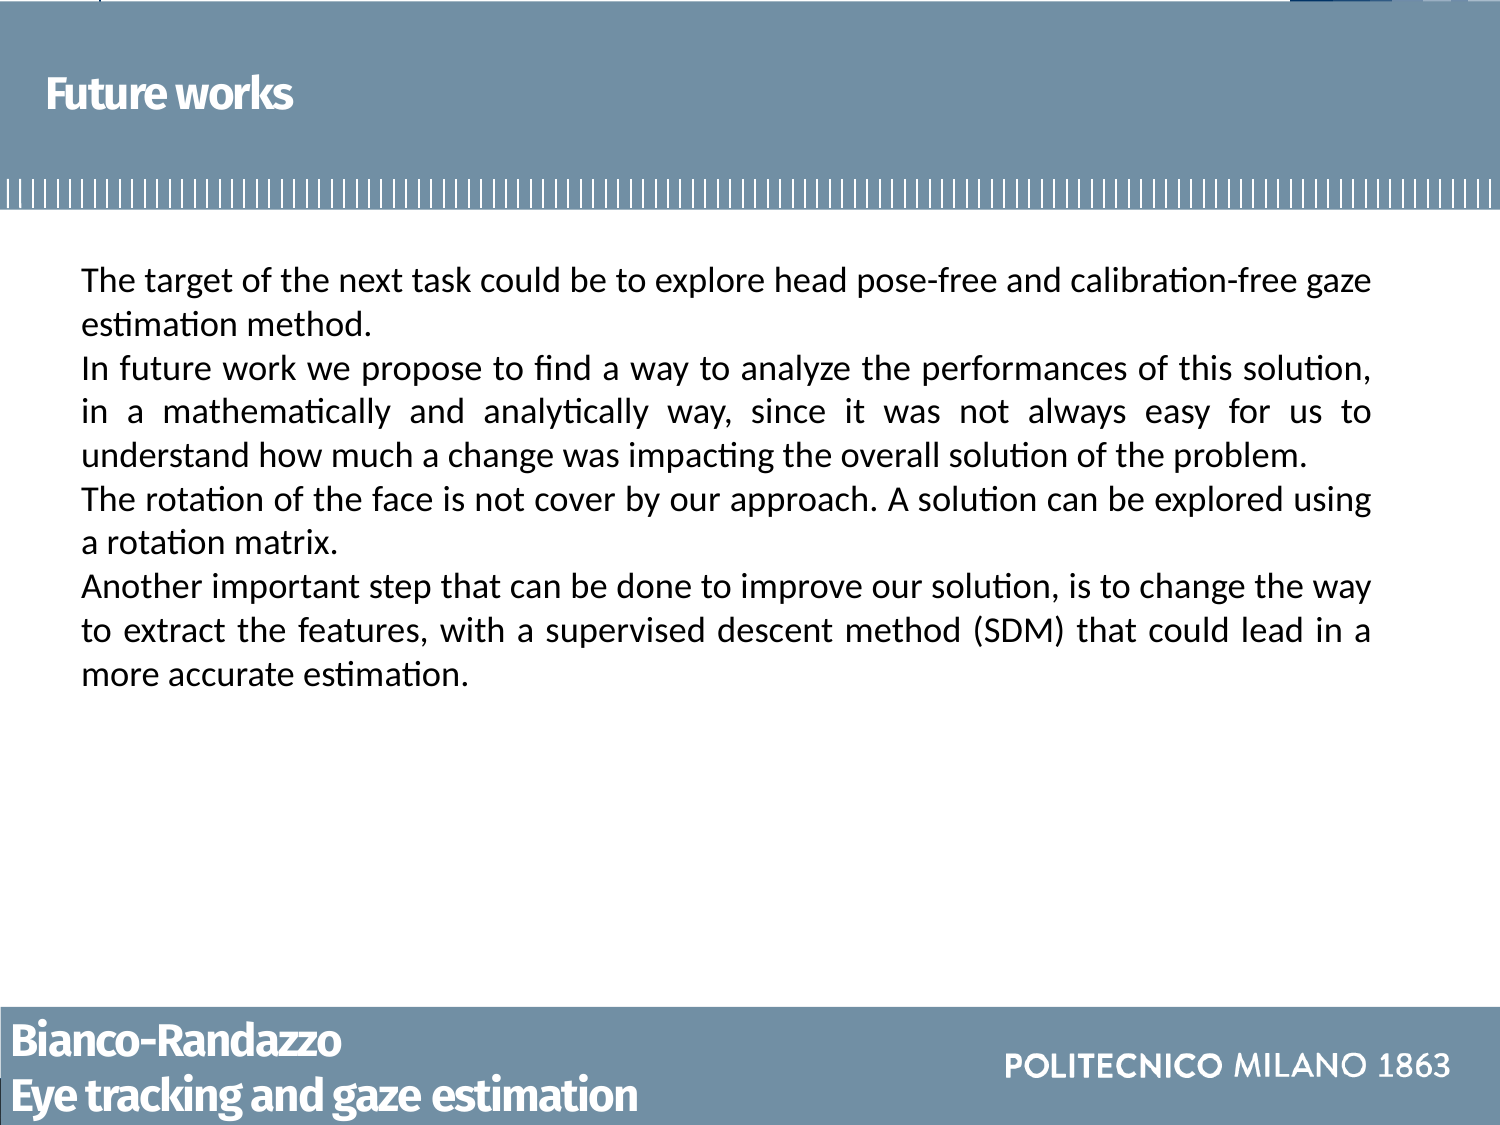

# Future works

The target of the next task could be to explore head pose-free and calibration-free gaze estimation method.
In future work we propose to find a way to analyze the performances of this solution, in a mathematically and analytically way, since it was not always easy for us to understand how much a change was impacting the overall solution of the problem.
The rotation of the face is not cover by our approach. A solution can be explored using a rotation matrix.
Another important step that can be done to improve our solution, is to change the way to extract the features, with a supervised descent method (SDM) that could lead in a more accurate estimation.

Bianco-Randazzo
Eye tracking and gaze estimation